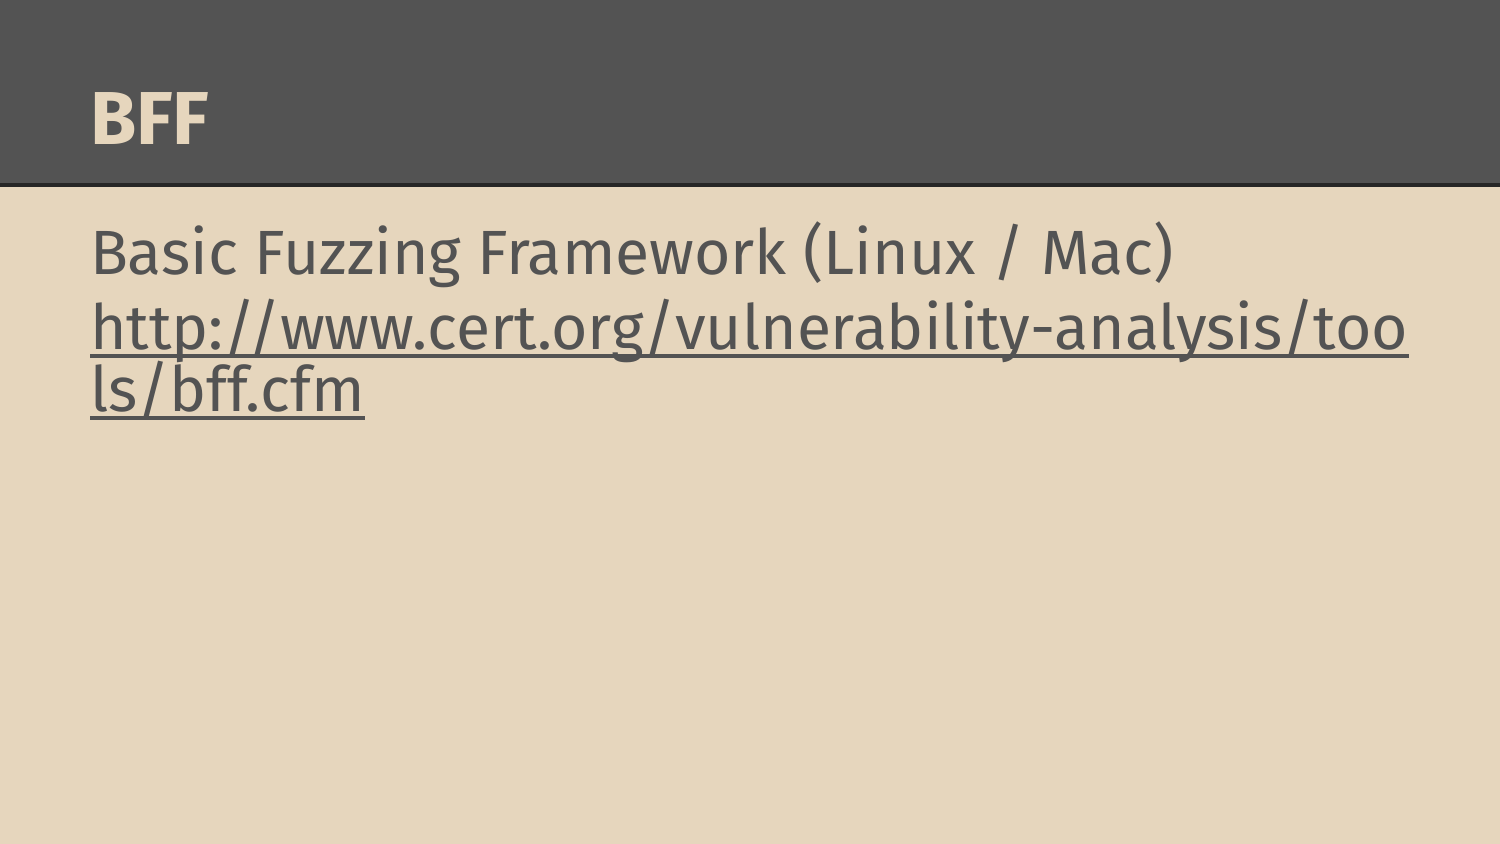

# BFF
Basic Fuzzing Framework (Linux / Mac)
http://www.cert.org/vulnerability-analysis/tools/bff.cfm